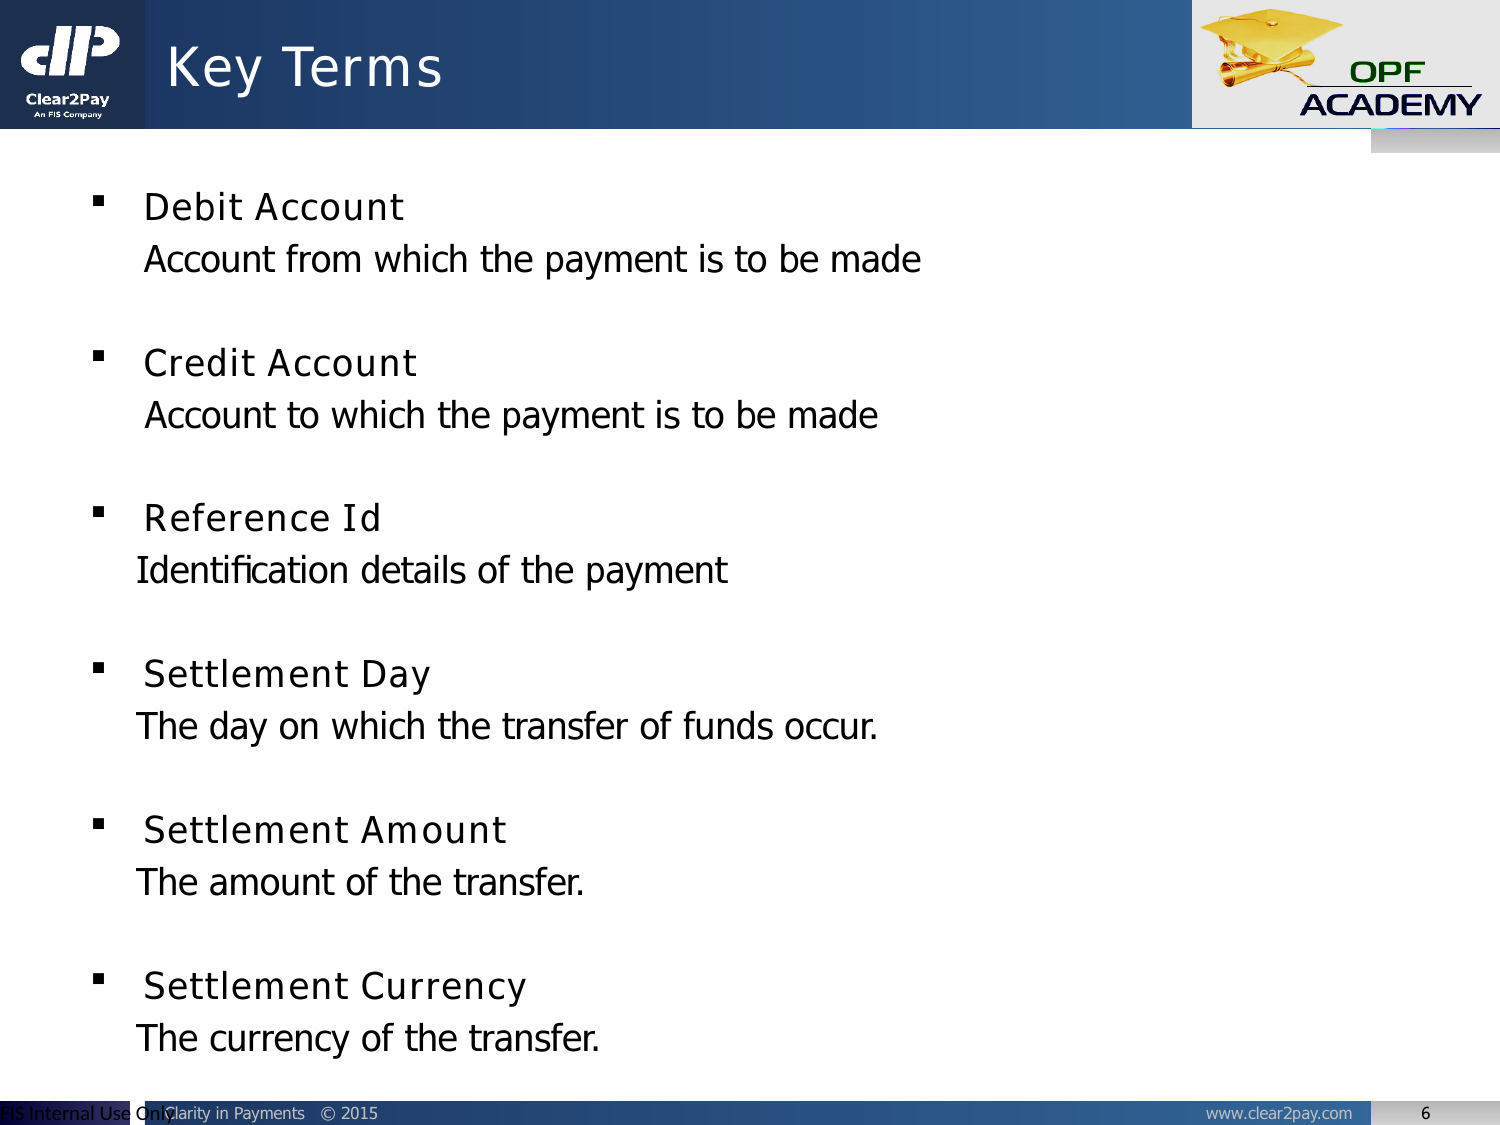

# Key Terms
Debit Account
	Account from which the payment is to be made

Credit Account
     Account to which the payment is to be made

Reference Id
    Identification details of the payment

Settlement Day
    The day on which the transfer of funds occur.

Settlement Amount
    The amount of the transfer.

Settlement Currency
    The currency of the transfer.